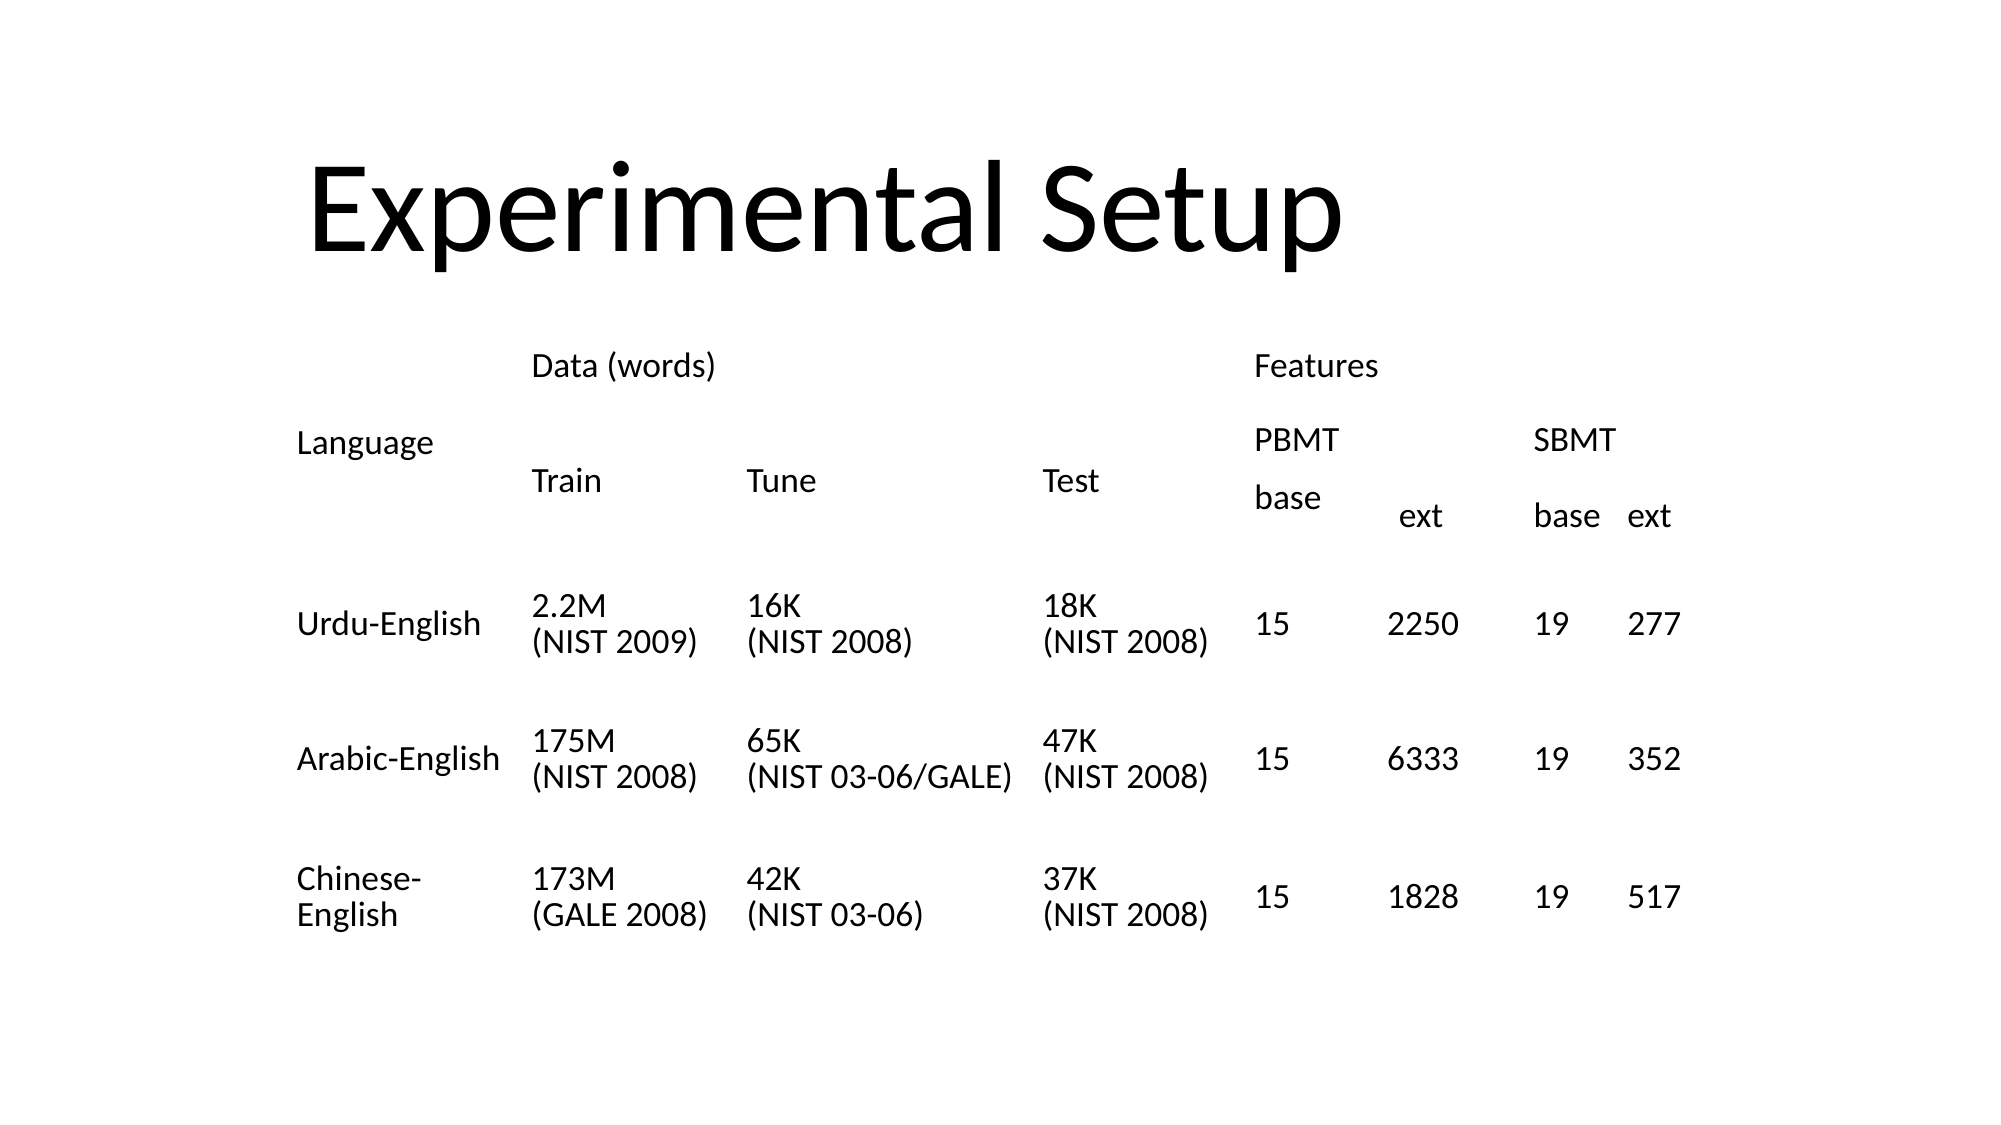

# Experimental Setup
| Language | Data (words) |  |  | Features |  |  |  |  |
| --- | --- | --- | --- | --- | --- | --- | --- | --- |
|  | Train | Tune | Test | PBMT |  |  | SBMT |  |
|  |  |  |  | base |  | ext | base | ext |
| Urdu-English | 2.2M (NIST 2009) | 16K (NIST 2008) | 18K (NIST 2008) | 15 | 2250 |  | 19 | 277 |
| Arabic-English | 175M (NIST 2008) | 65K (NIST 03-06/GALE) | 47K (NIST 2008) | 15 | 6333 |  | 19 | 352 |
| Chinese-English | 173M (GALE 2008) | 42K (NIST 03-06) | 37K (NIST 2008) | 15 | 1828 |  | 19 | 517 |